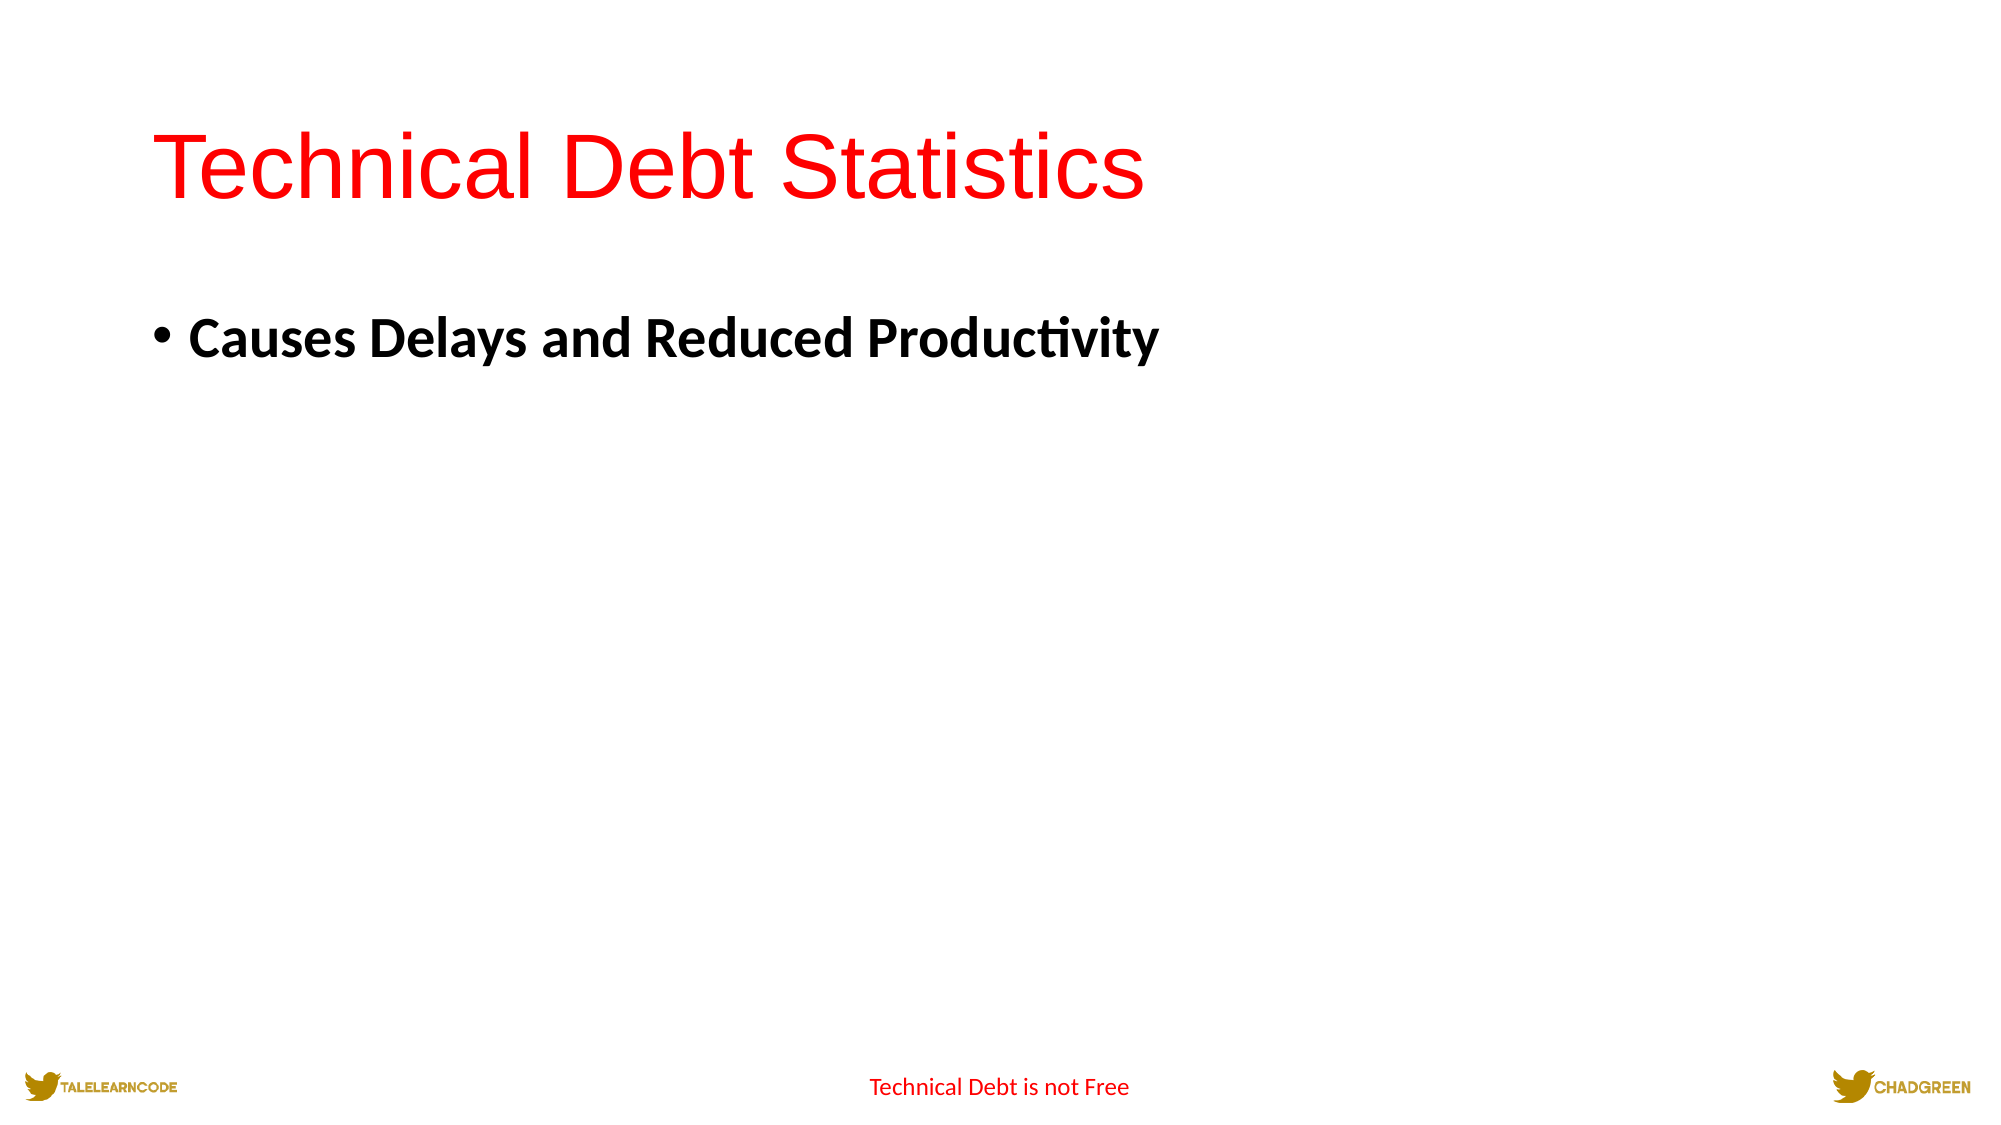

# Technical Debt Statistics
Causes Delays and Reduced Productivity